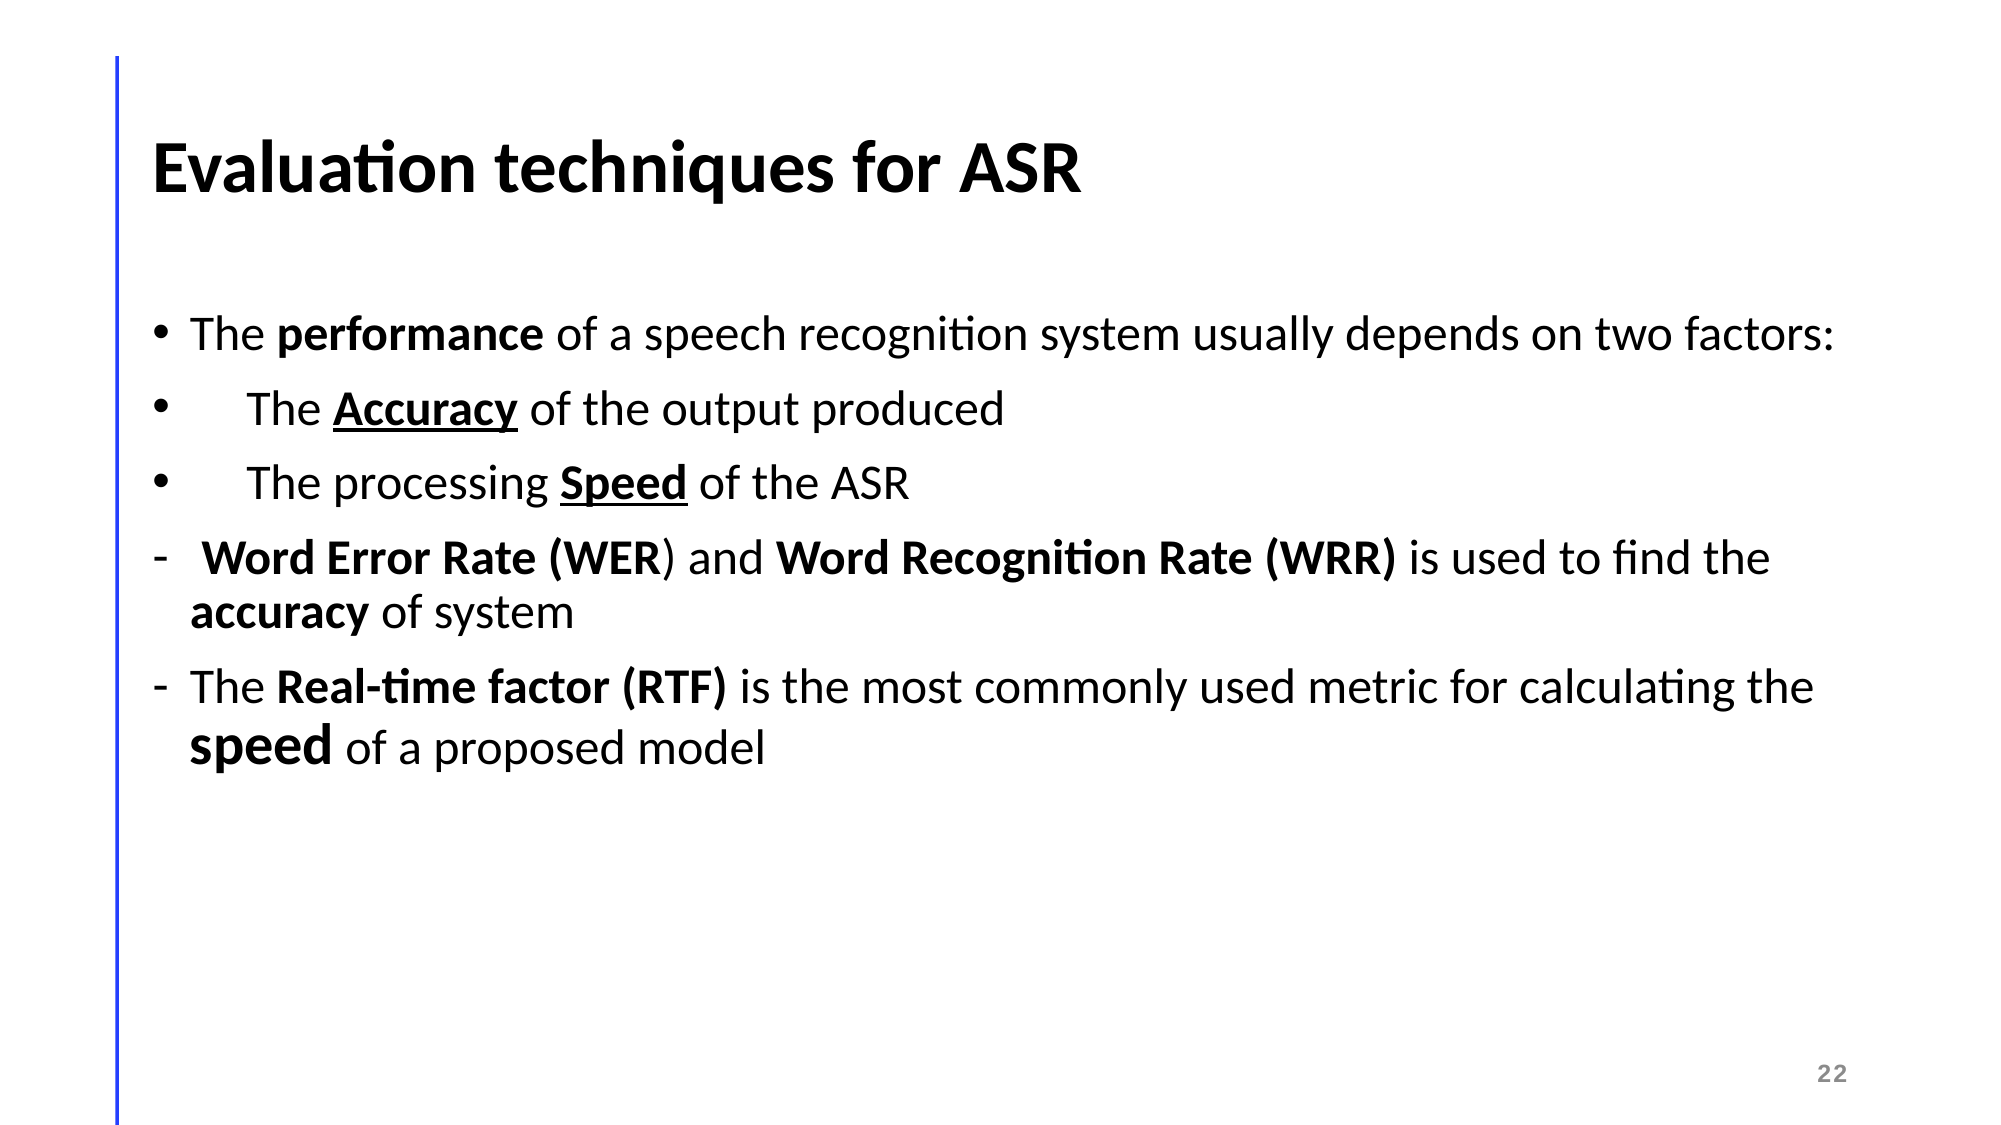

# Evaluation techniques for ASR
The performance of a speech recognition system usually depends on two factors:
     The Accuracy of the output produced
     The processing Speed of the ASR
 Word Error Rate (WER) and Word Recognition Rate (WRR) is used to find the accuracy of system
The Real-time factor (RTF) is the most commonly used metric for calculating the speed of a proposed model

22